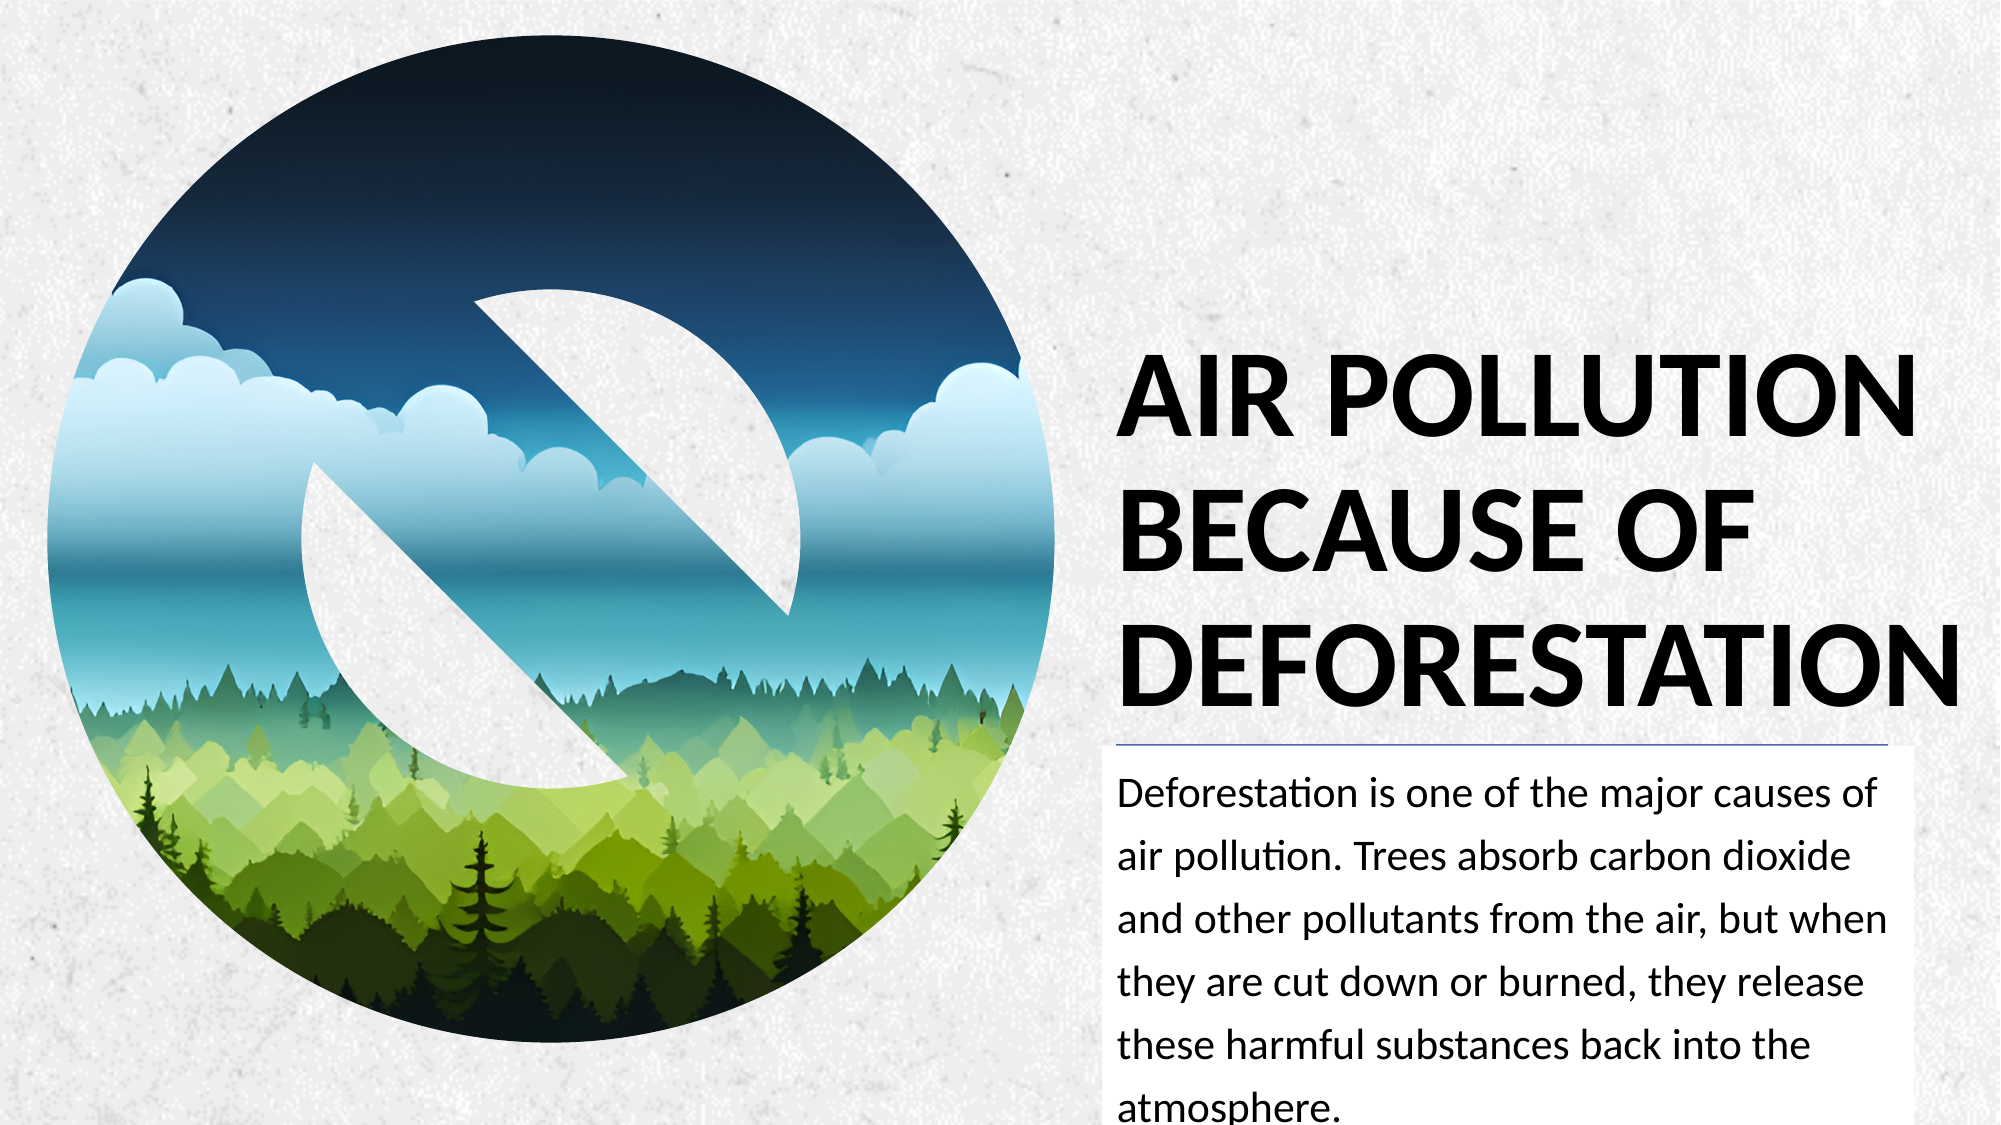

# Air pollution because of Deforestation

Deforestation is one of the major causes of air pollution. Trees absorb carbon dioxide and other pollutants from the air, but when they are cut down or burned, they release these harmful substances back into the atmosphere.